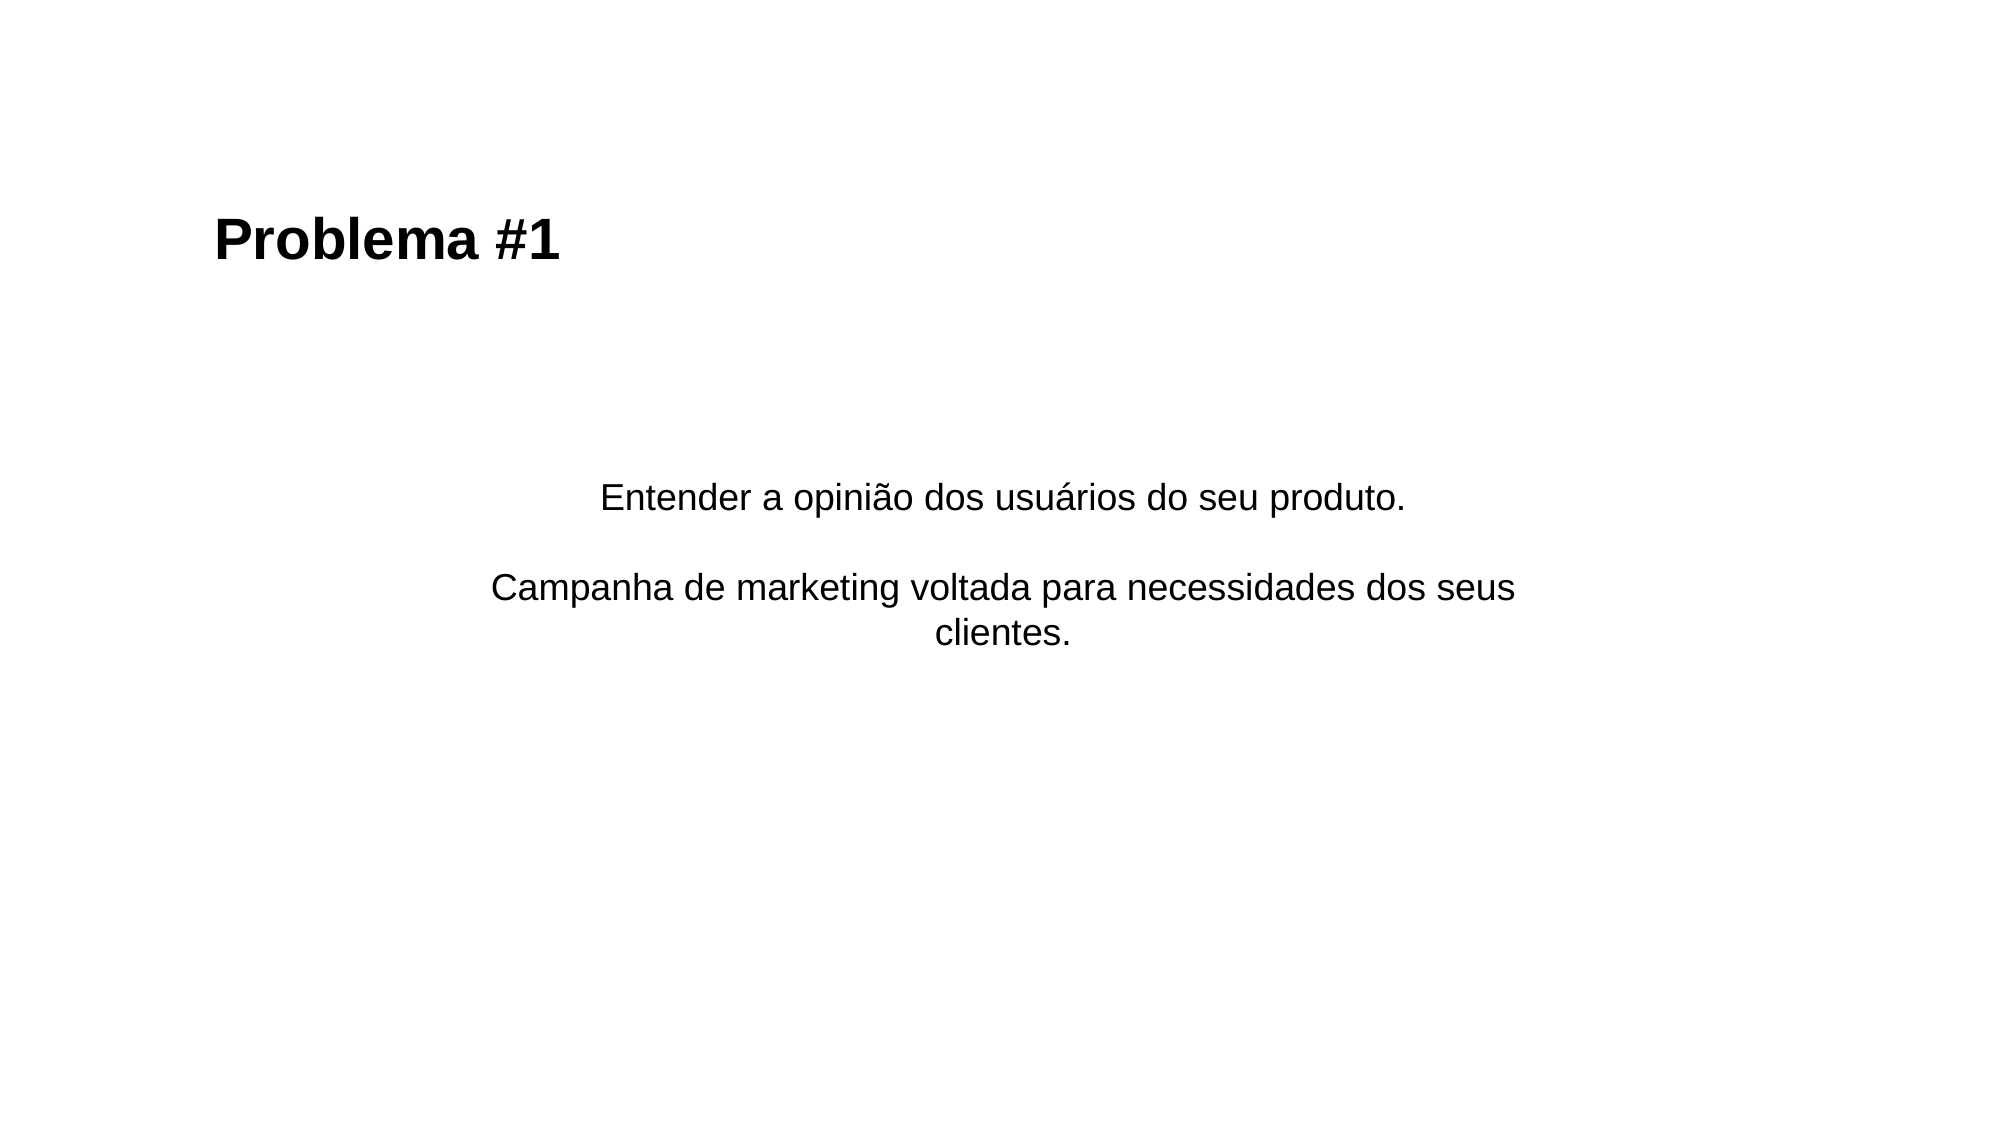

Problema #1
Entender a opinião dos usuários do seu produto.

Campanha de marketing voltada para necessidades dos seus clientes.